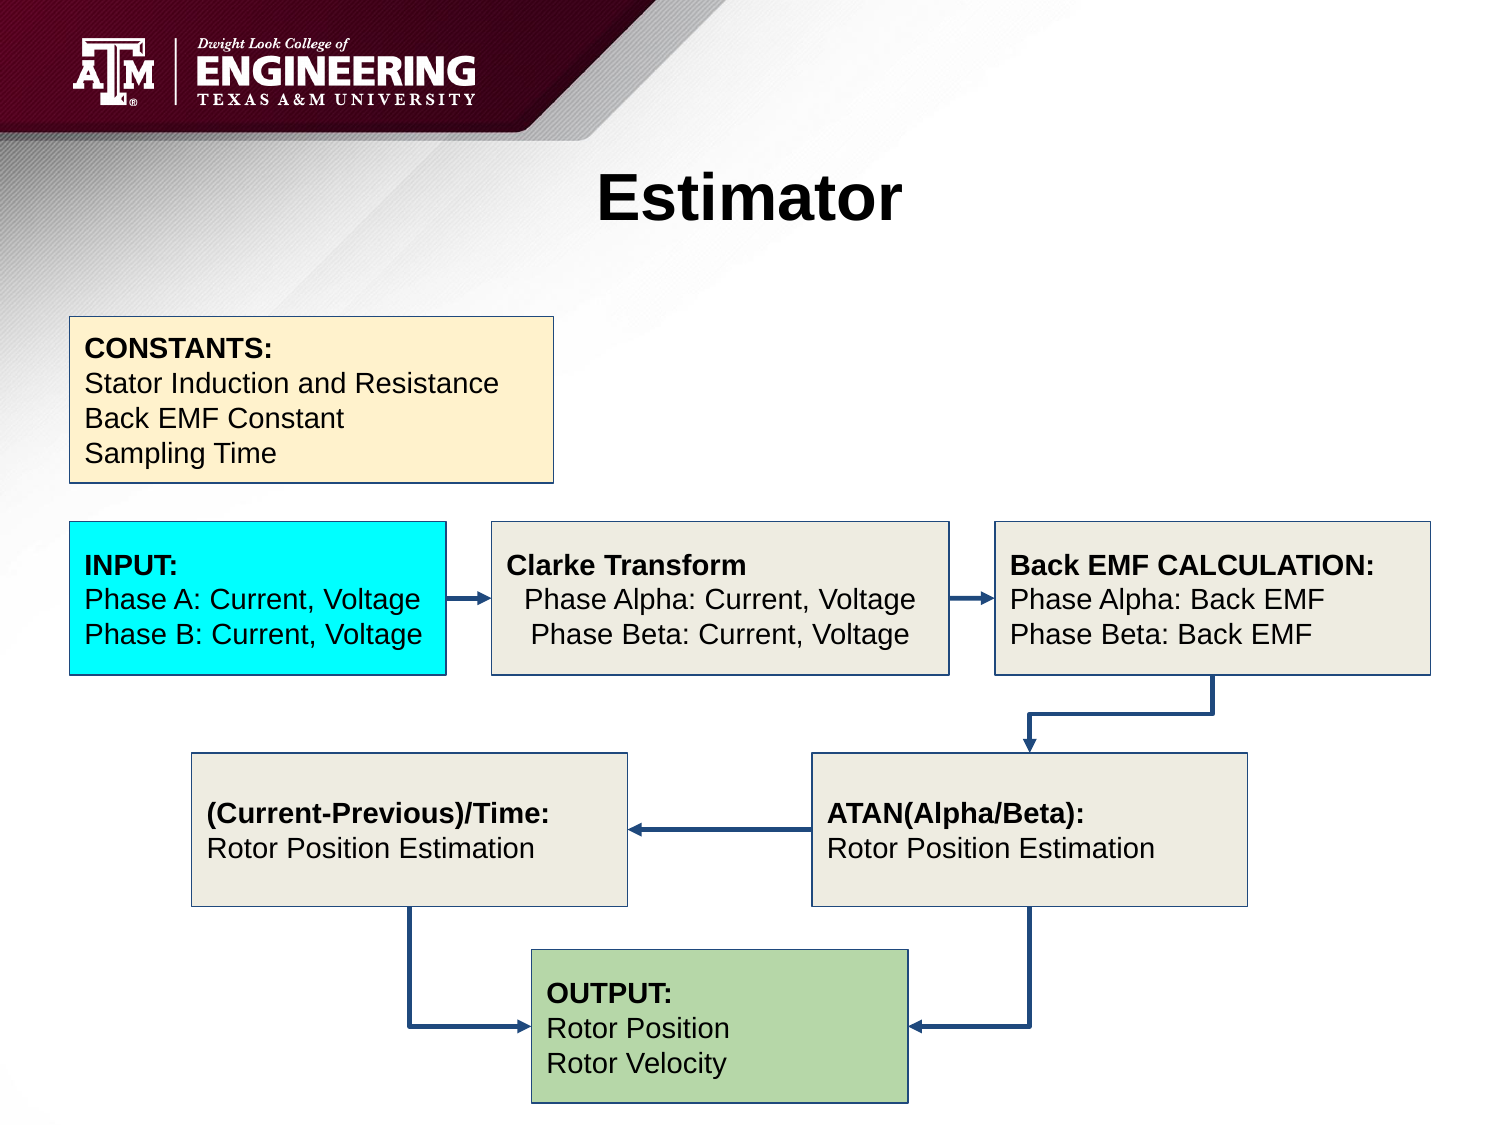

# Estimator
CONSTANTS:
Stator Induction and Resistance
Back EMF Constant
Sampling Time
INPUT:
Phase A: Current, Voltage
Phase B: Current, Voltage
Clarke Transform
Phase Alpha: Current, Voltage
Phase Beta: Current, Voltage
Back EMF CALCULATION:
Phase Alpha: Back EMF
Phase Beta: Back EMF
(Current-Previous)/Time:
Rotor Position Estimation
ATAN(Alpha/Beta):
Rotor Position Estimation
OUTPUT:
Rotor Position
Rotor Velocity